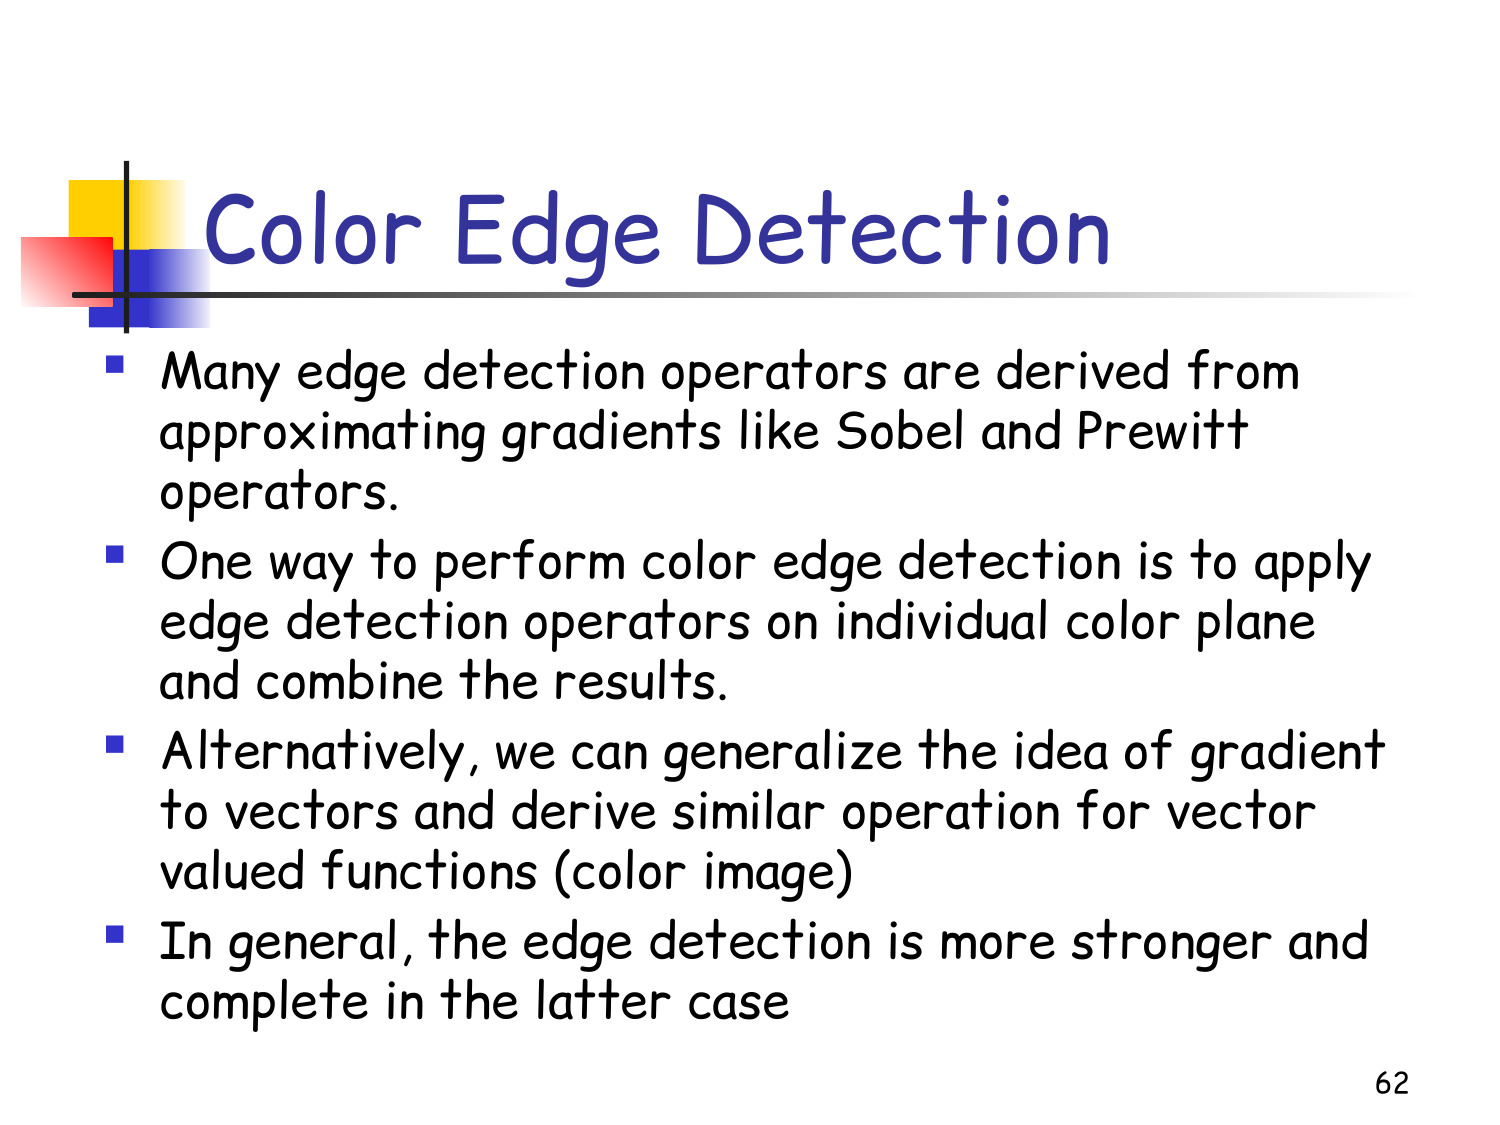

# Color Edge Detection
Many edge detection operators are derived from approximating gradients like Sobel and Prewitt operators.
One way to perform color edge detection is to apply edge detection operators on individual color plane and combine the results.
Alternatively, we can generalize the idea of gradient to vectors and derive similar operation for vector valued functions (color image)
In general, the edge detection is more stronger and complete in the latter case
62